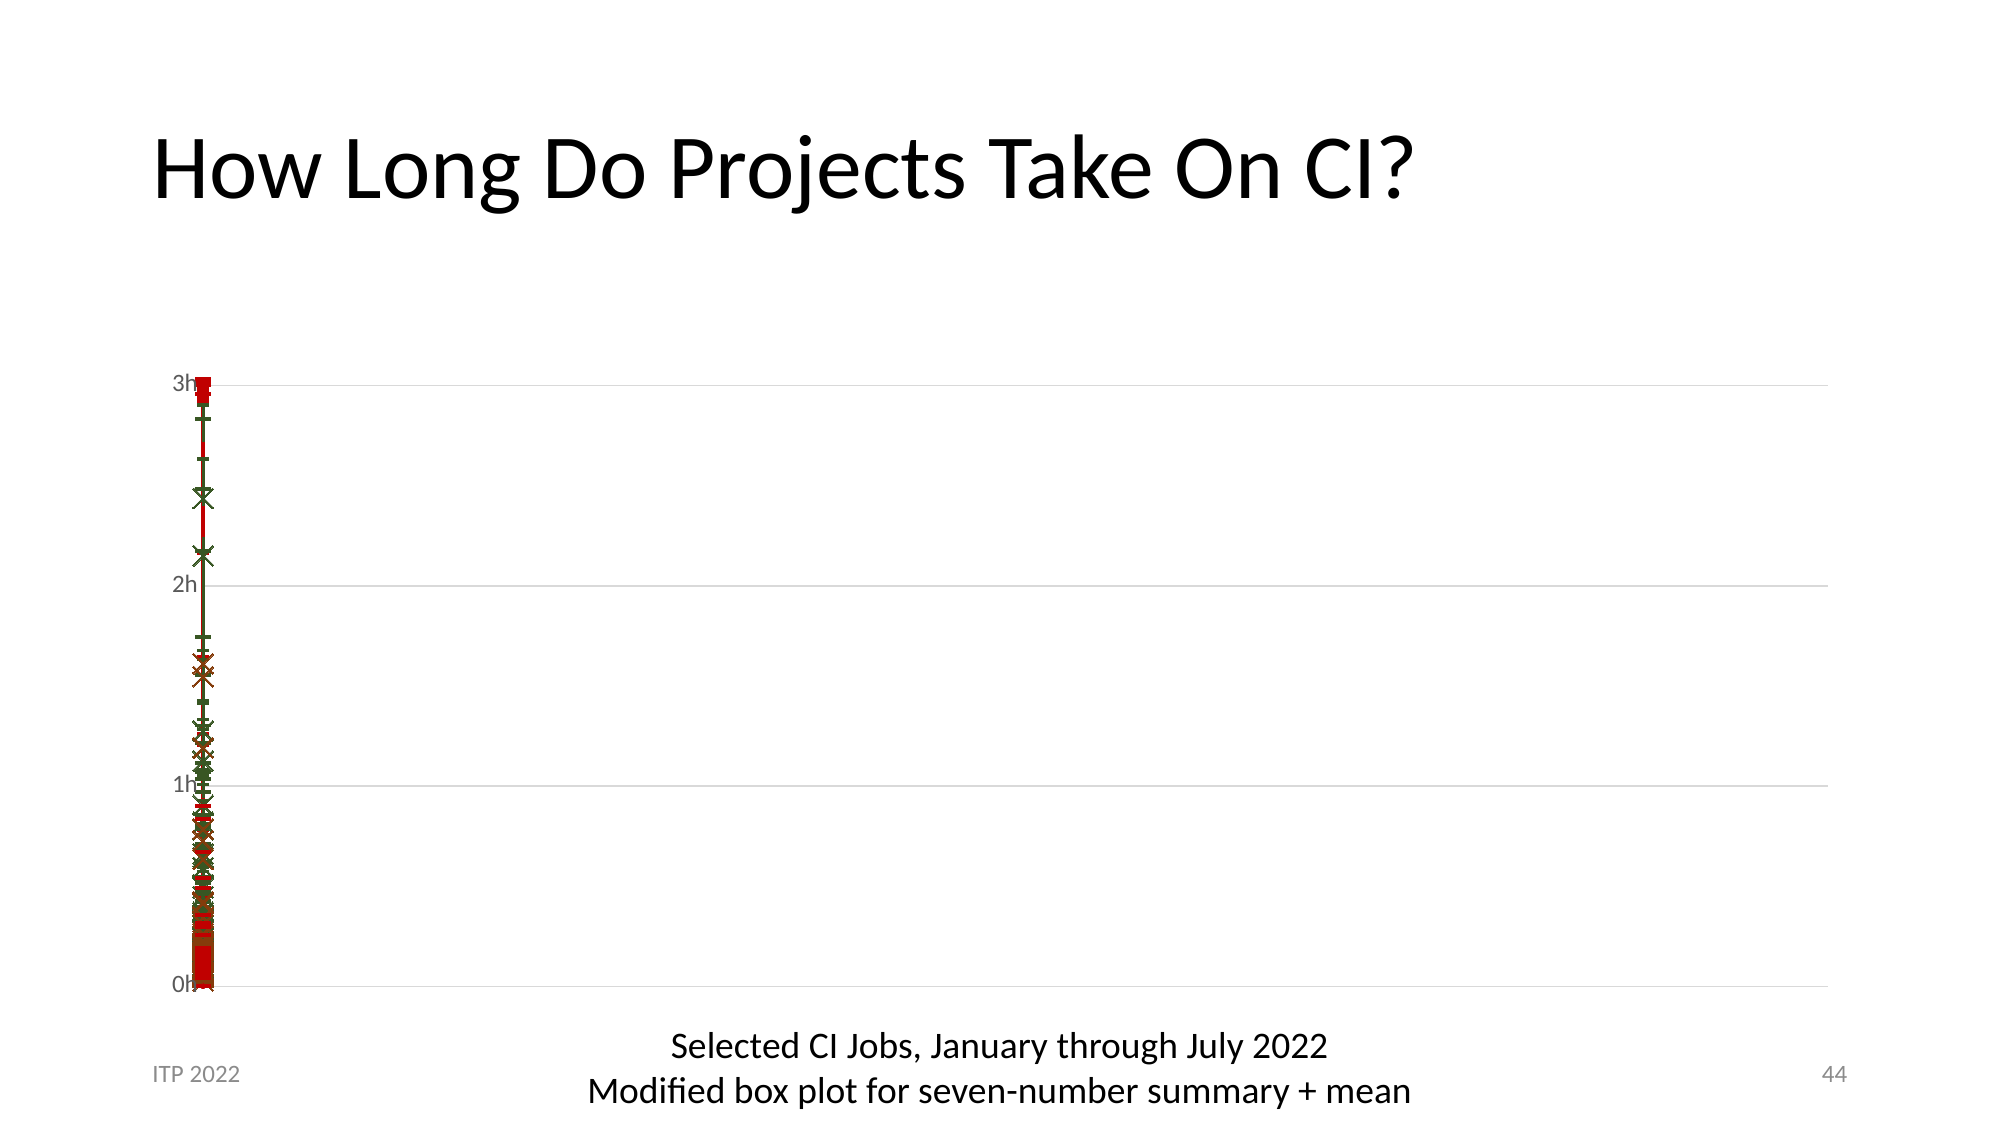

# How Long Do Projects Take On CI?

[unsupported chart]

Selected CI Jobs, January through July 2022
Modified box plot for seven-number summary + mean
ITP 2022
44